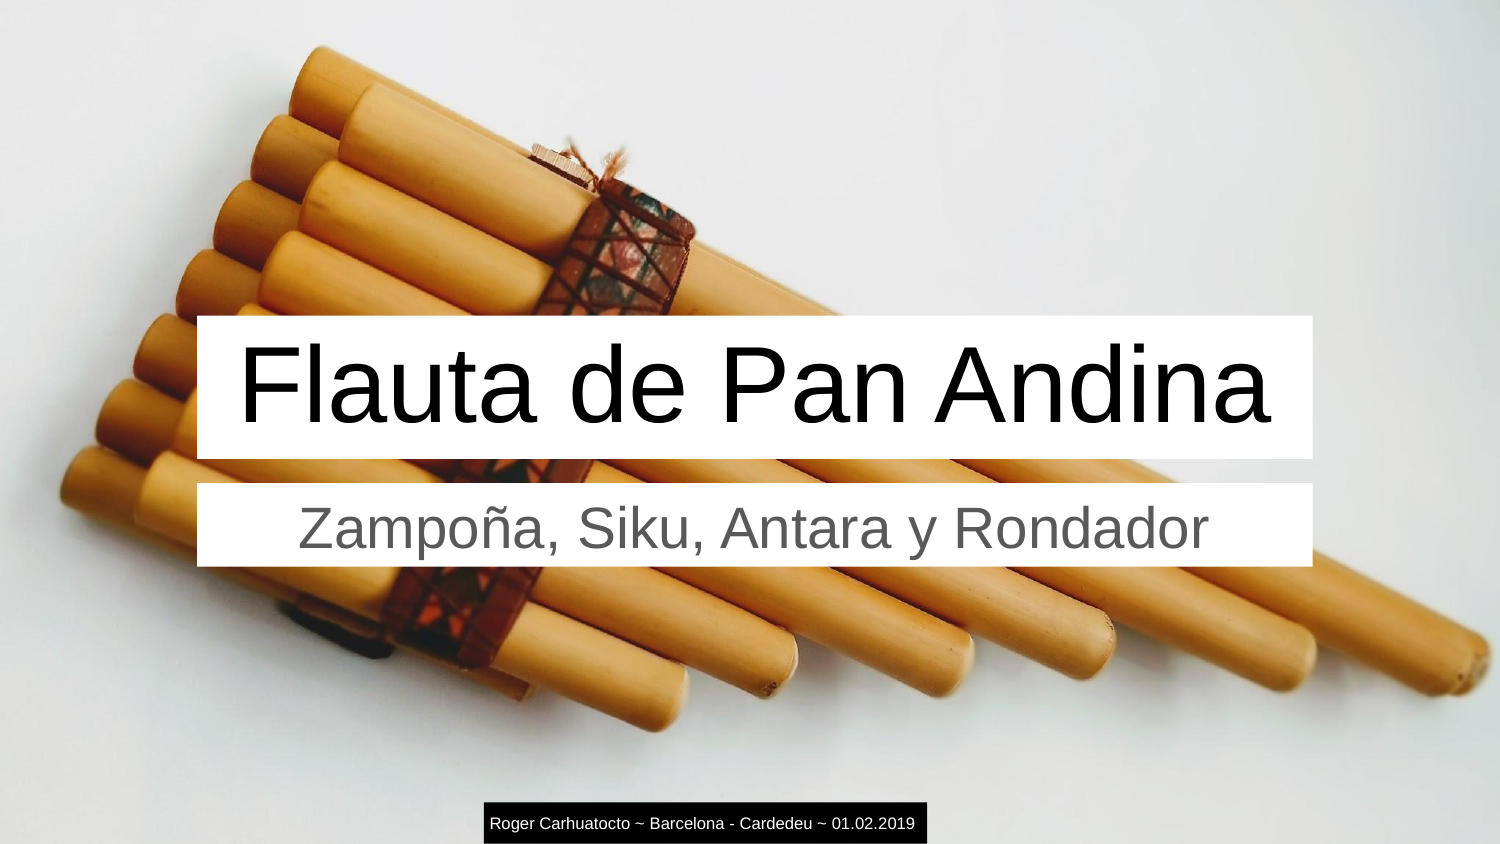

# Flauta de Pan Andina
Zampoña, Siku, Antara y Rondador
Roger Carhuatocto ~ Barcelona - Cardedeu ~ 01.02.2019